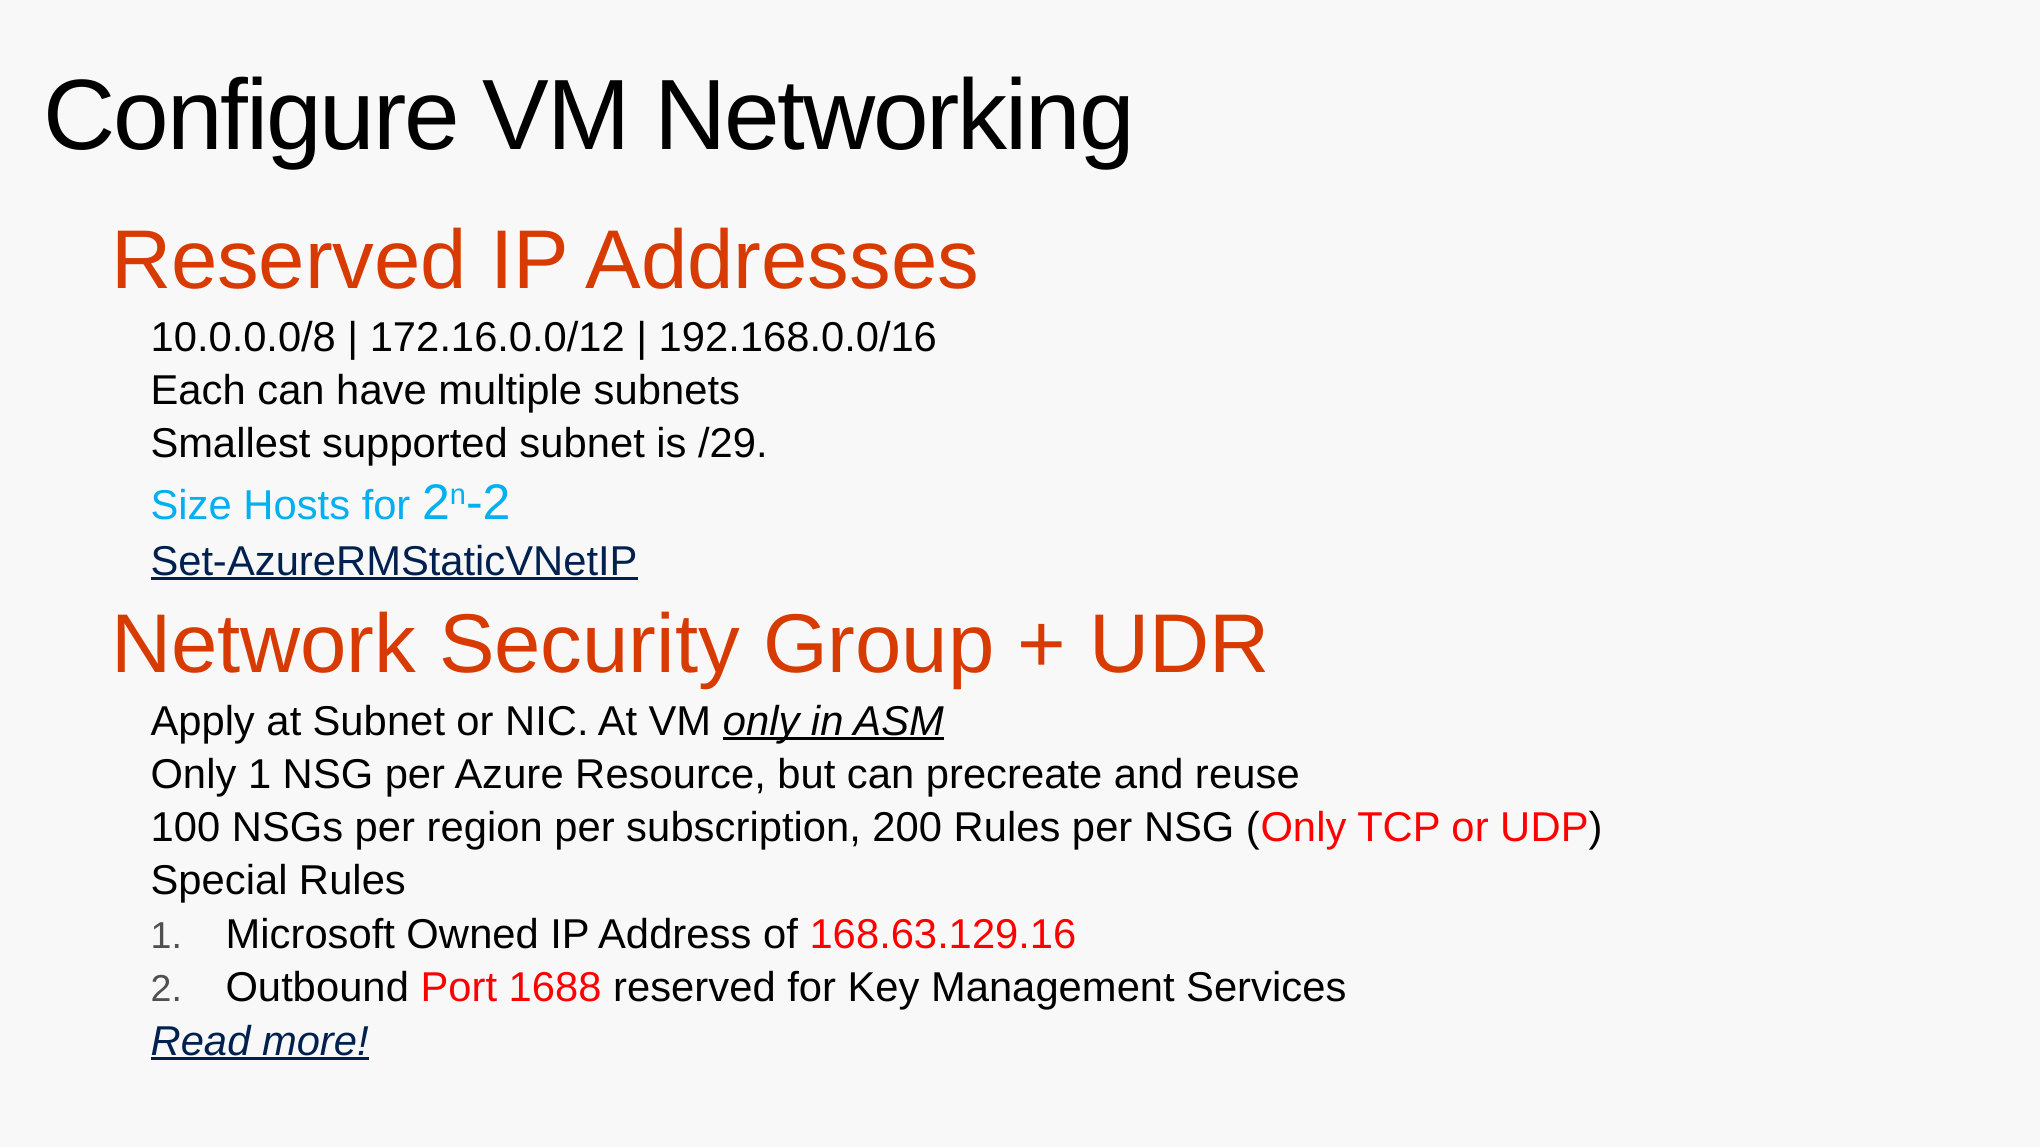

# Configure VM Networking
Reserved IP Addresses
10.0.0.0/8 | 172.16.0.0/12 | 192.168.0.0/16
Each can have multiple subnets
Smallest supported subnet is /29.
Size Hosts for 2n-2
Set-AzureRMStaticVNetIP
Network Security Group + UDR
Apply at Subnet or NIC. At VM only in ASM
Only 1 NSG per Azure Resource, but can precreate and reuse
100 NSGs per region per subscription, 200 Rules per NSG (Only TCP or UDP)
Special Rules
Microsoft Owned IP Address of 168.63.129.16
Outbound Port 1688 reserved for Key Management Services
Read more!